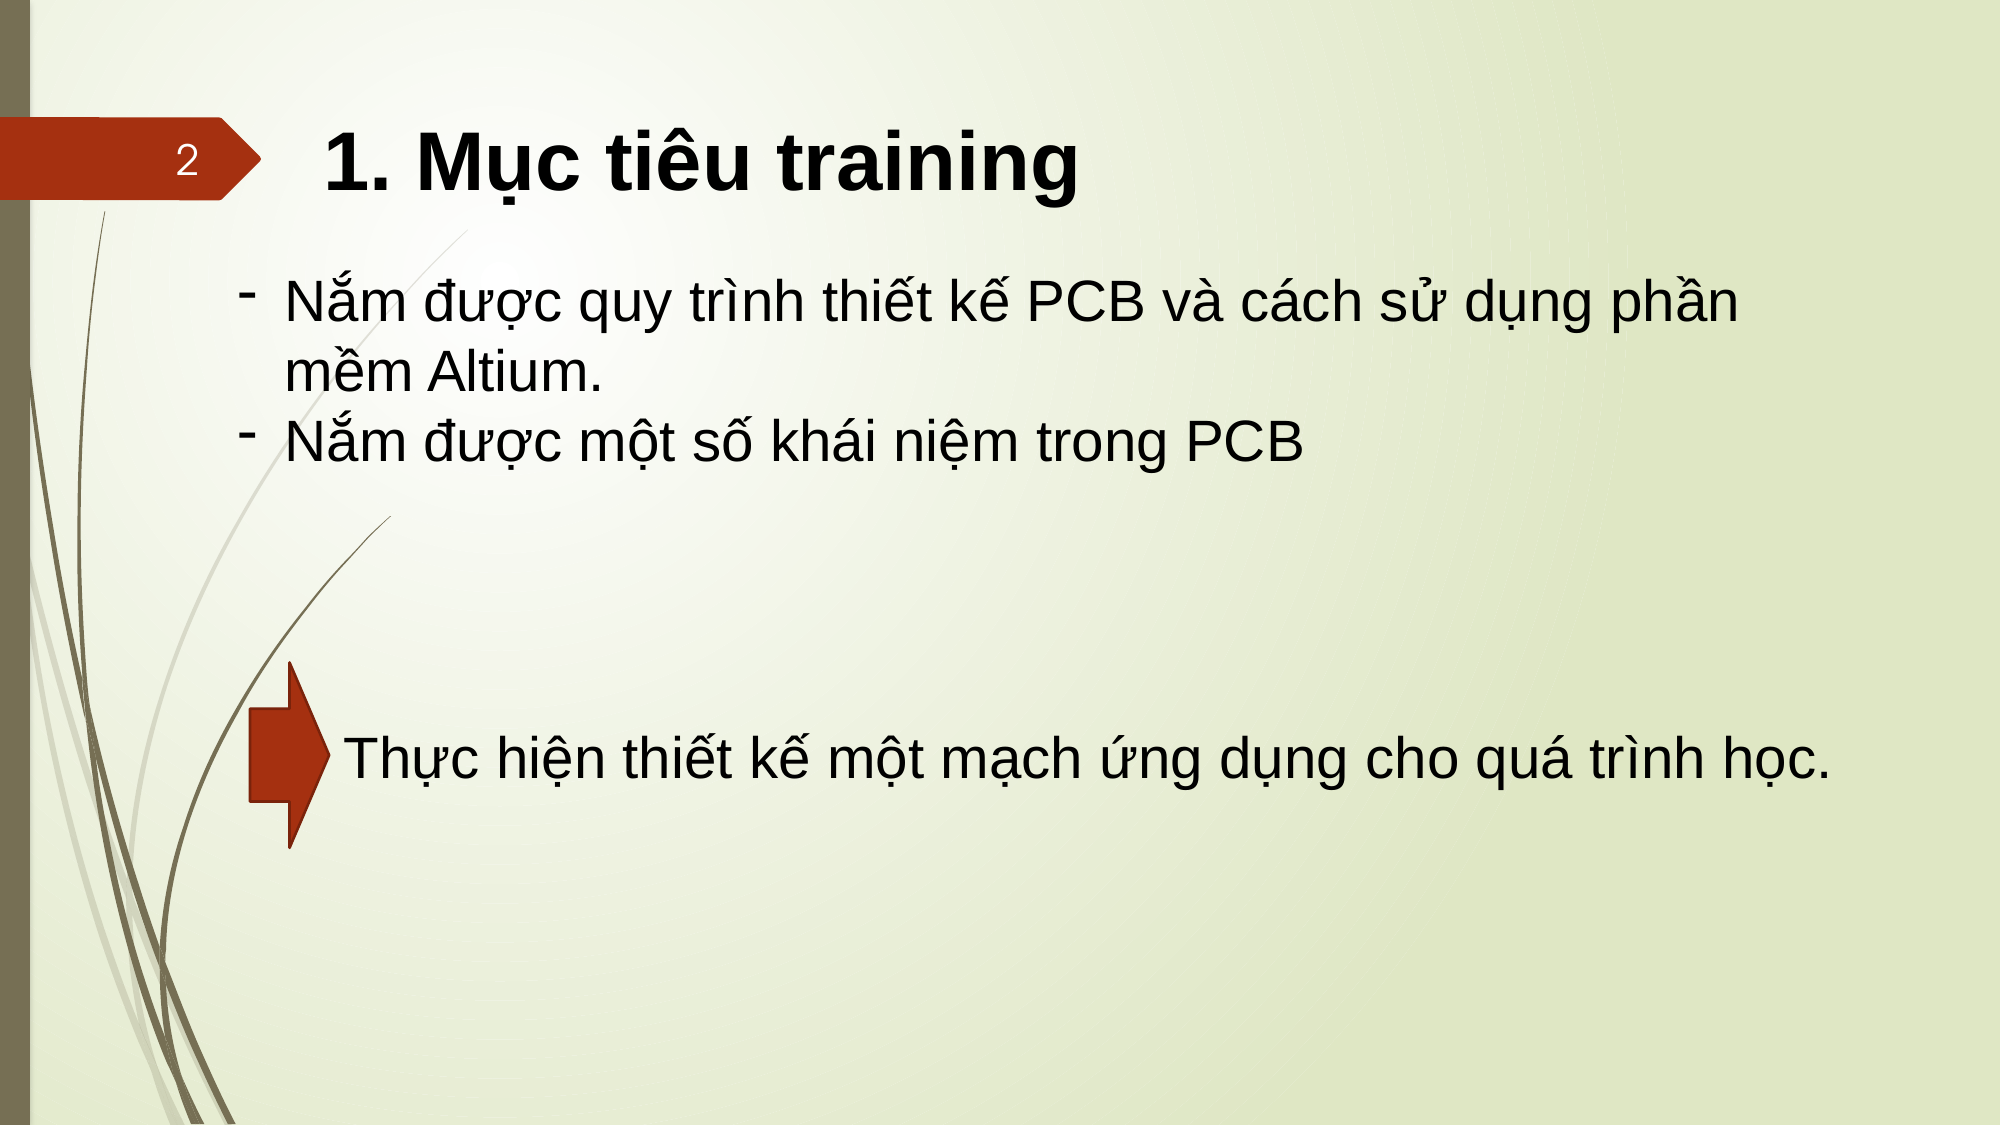

1. Mục tiêu training
2
Nắm được quy trình thiết kế PCB và cách sử dụng phần mềm Altium.
Nắm được một số khái niệm trong PCB

Thực hiện thiết kế một mạch ứng dụng cho quá trình học.